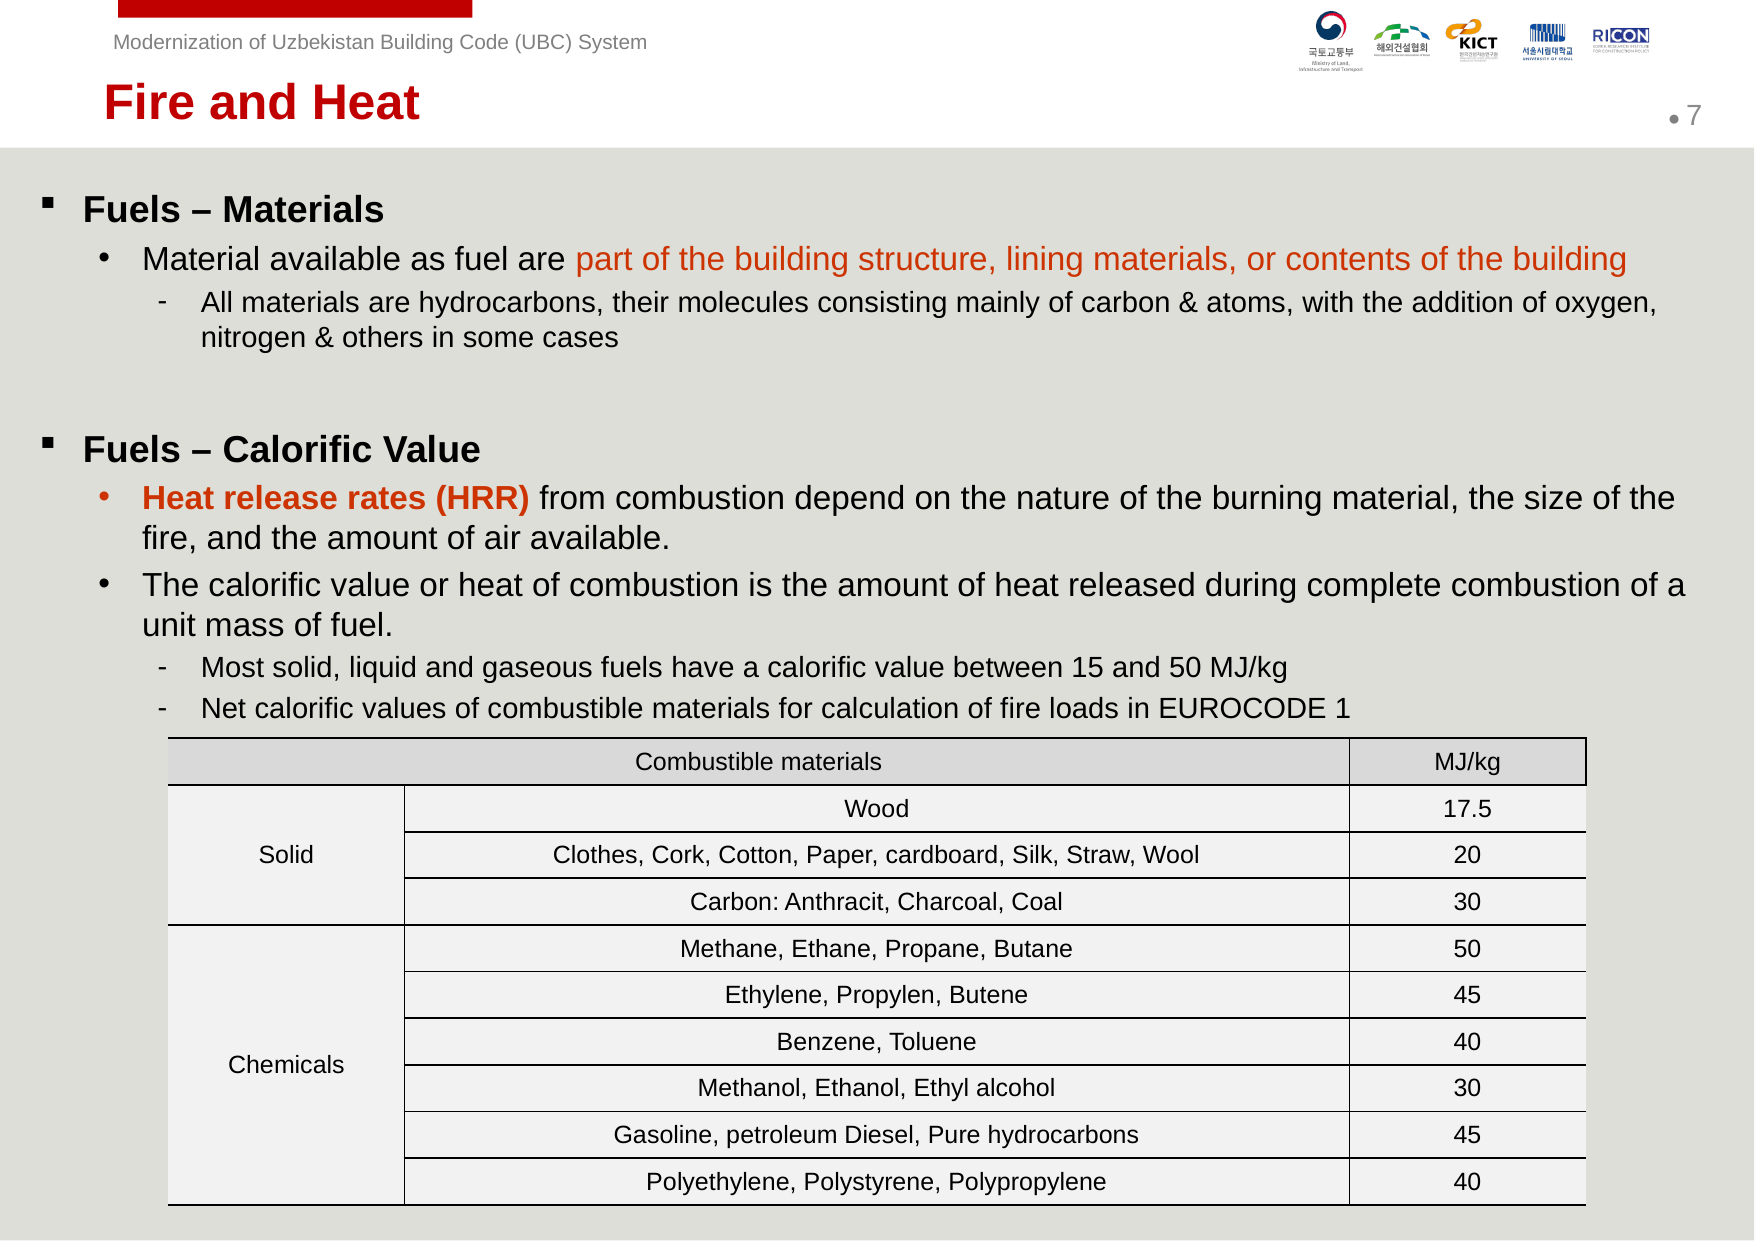

Fire and Heat
Fuels – Materials
Material available as fuel are part of the building structure, lining materials, or contents of the building
All materials are hydrocarbons, their molecules consisting mainly of carbon & atoms, with the addition of oxygen, nitrogen & others in some cases

Fuels – Calorific Value
Heat release rates (HRR) from combustion depend on the nature of the burning material, the size of the fire, and the amount of air available.
The calorific value or heat of combustion is the amount of heat released during complete combustion of a unit mass of fuel.
Most solid, liquid and gaseous fuels have a calorific value between 15 and 50 MJ/kg
Net calorific values of combustible materials for calculation of fire loads in EUROCODE 1

| Combustible materials |  | MJ/kg |
| --- | --- | --- |
| Solid | Wood | 17.5 |
|  | Clothes, Cork, Cotton, Paper, cardboard, Silk, Straw, Wool | 20 |
|  | Carbon: Anthracit, Charcoal, Coal | 30 |
| Chemicals | Methane, Ethane, Propane, Butane | 50 |
|  | Ethylene, Propylen, Butene | 45 |
|  | Benzene, Toluene | 40 |
|  | Methanol, Ethanol, Ethyl alcohol | 30 |
|  | Gasoline, petroleum Diesel, Pure hydrocarbons | 45 |
|  | Polyethylene, Polystyrene, Polypropylene | 40 |